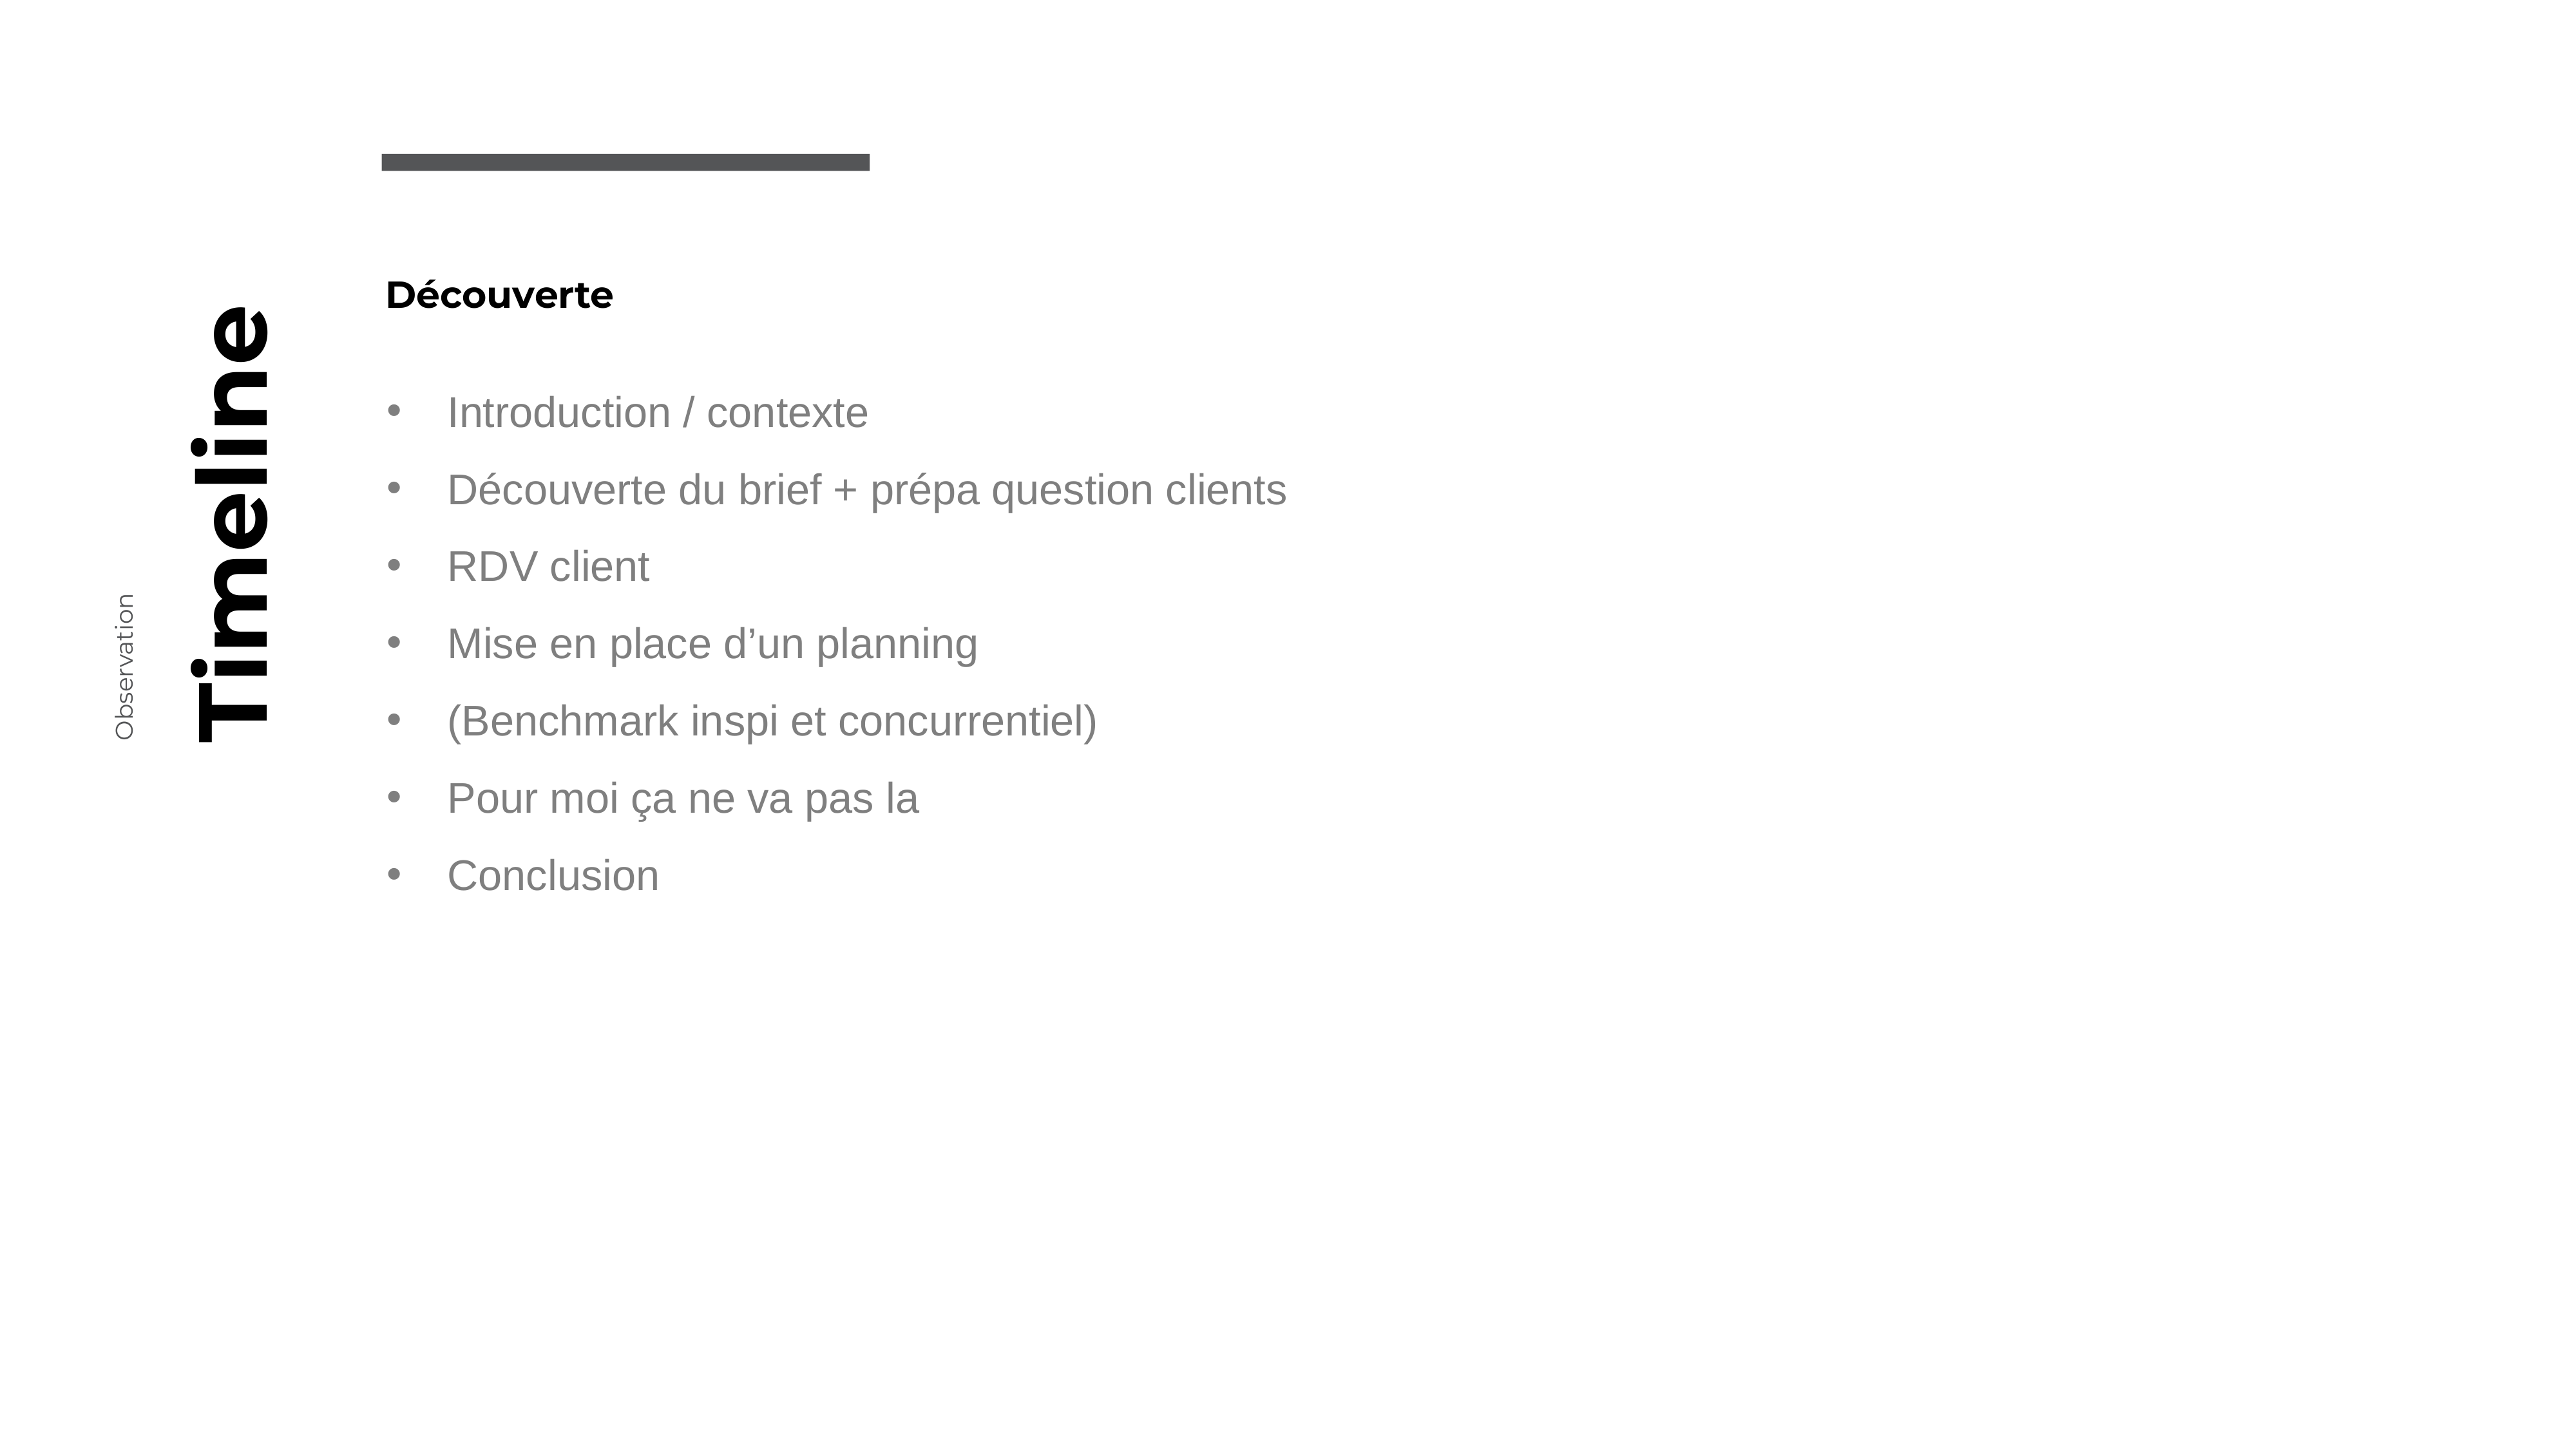

Découverte

Introduction / contexte
Découverte du brief + prépa question clients
RDV client
Mise en place d’un planning
(Benchmark inspi et concurrentiel)
Pour moi ça ne va pas la
Conclusion
Observation
Timeline